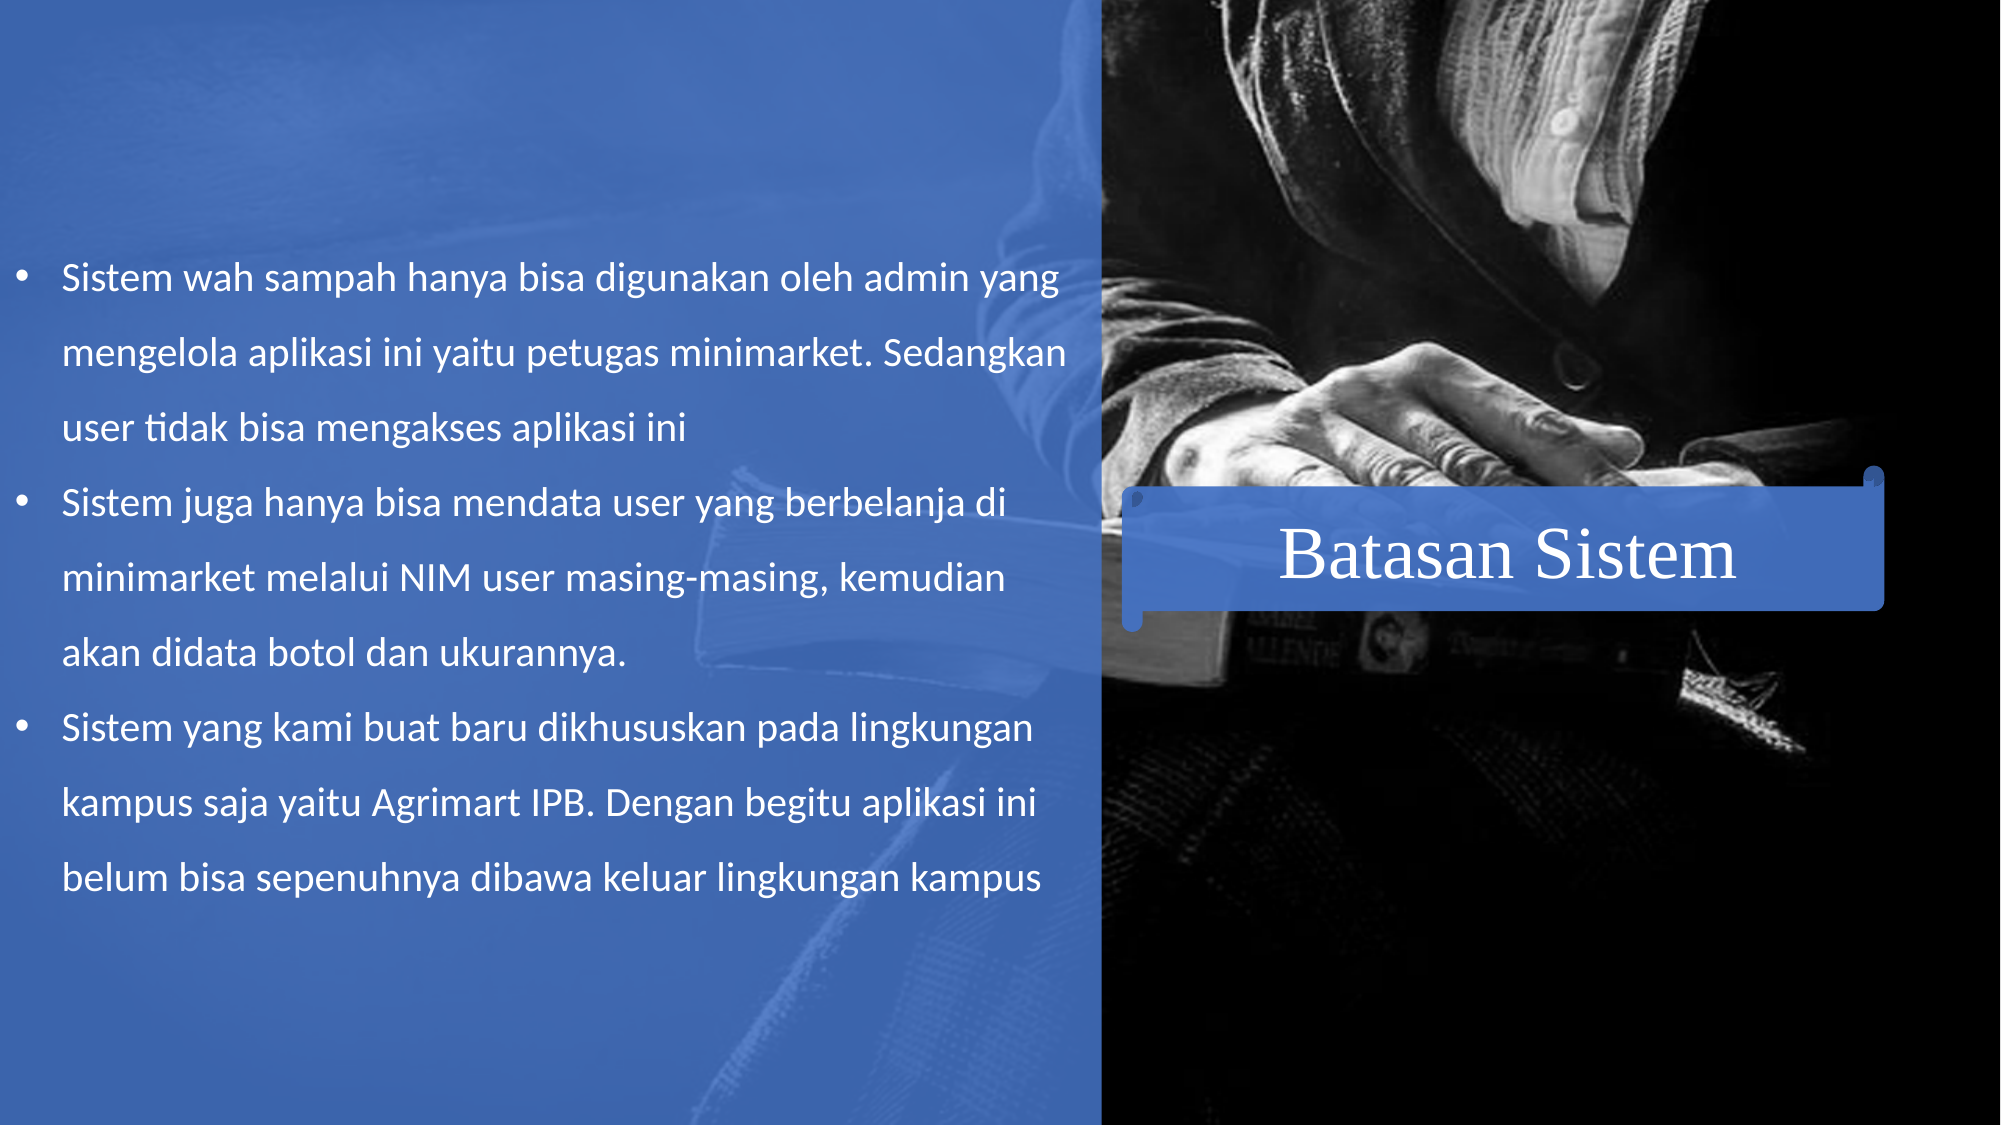

Sistem wah sampah hanya bisa digunakan oleh admin yang mengelola aplikasi ini yaitu petugas minimarket. Sedangkan user tidak bisa mengakses aplikasi ini
Sistem juga hanya bisa mendata user yang berbelanja di minimarket melalui NIM user masing-masing, kemudian akan didata botol dan ukurannya.
Sistem yang kami buat baru dikhususkan pada lingkungan kampus saja yaitu Agrimart IPB. Dengan begitu aplikasi ini belum bisa sepenuhnya dibawa keluar lingkungan kampus
Batasan Sistem